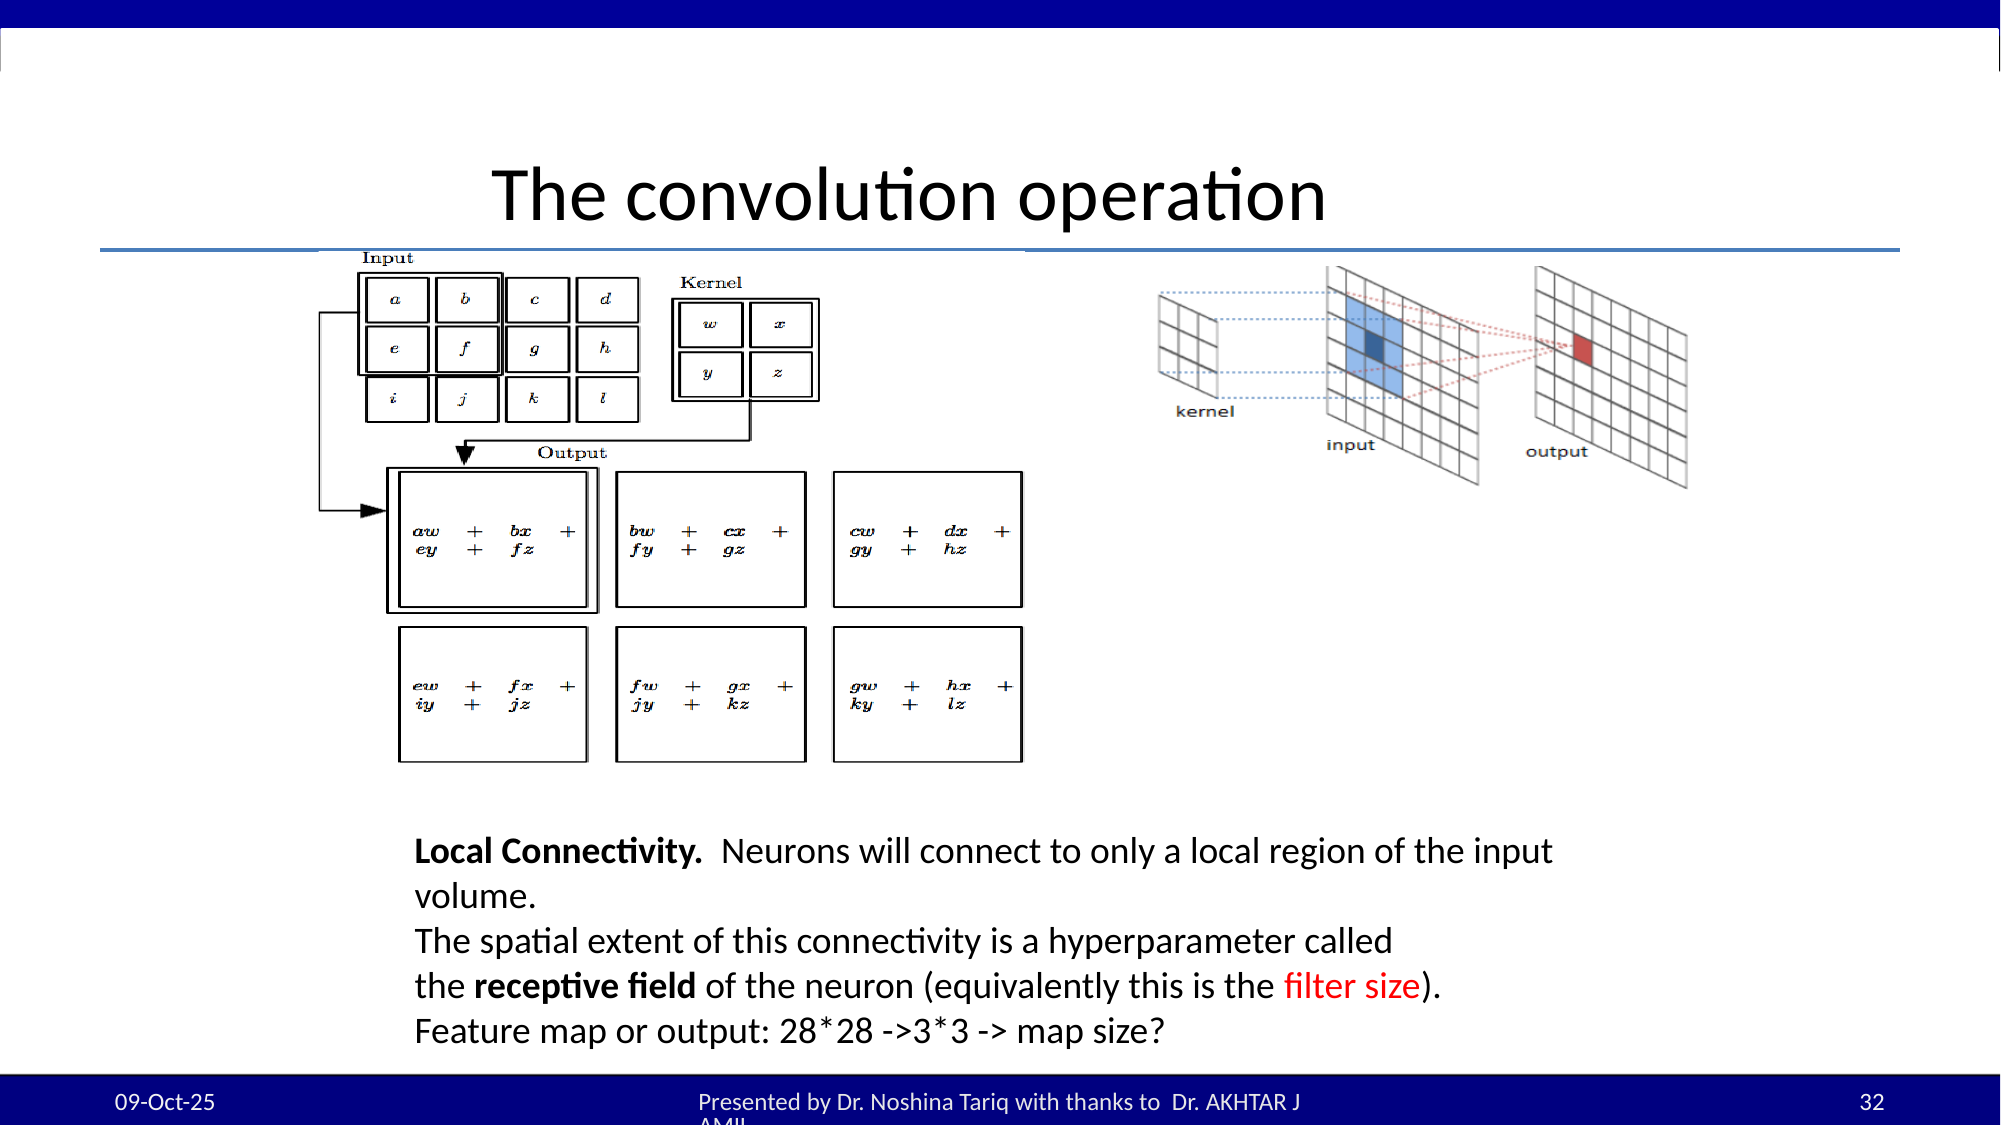

# The convolution operation

Local Connectivity.  Neurons will connect to only a local region of the input volume.
The spatial extent of this connectivity is a hyperparameter called the receptive field of the neuron (equivalently this is the filter size).
Feature map or output: 28*28 ->3*3 -> map size?
09-Oct-25
Presented by Dr. Noshina Tariq with thanks to  Dr. AKHTAR JAMIL
32